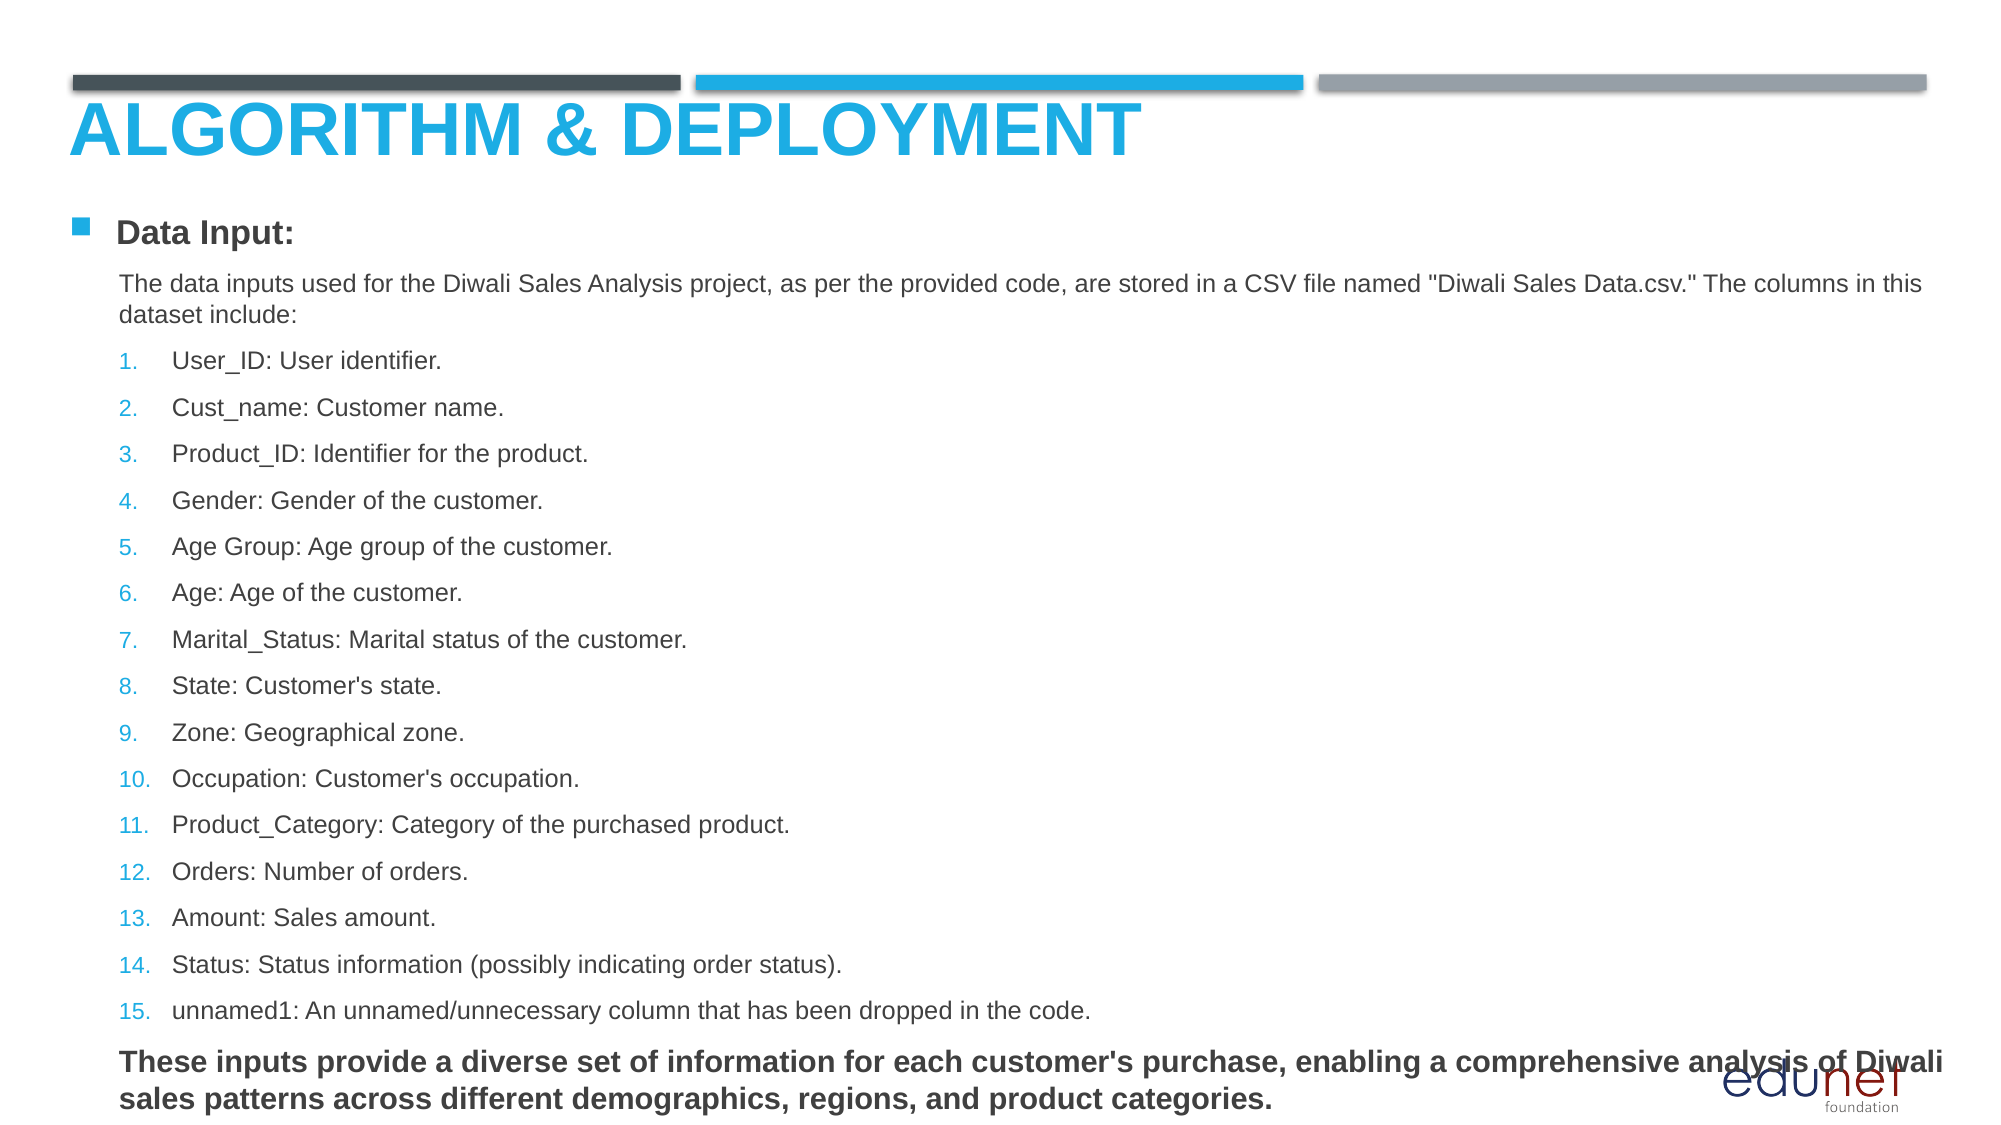

# Algorithm & Deployment
Data Input:
The data inputs used for the Diwali Sales Analysis project, as per the provided code, are stored in a CSV file named "Diwali Sales Data.csv." The columns in this dataset include:
User_ID: User identifier.
Cust_name: Customer name.
Product_ID: Identifier for the product.
Gender: Gender of the customer.
Age Group: Age group of the customer.
Age: Age of the customer.
Marital_Status: Marital status of the customer.
State: Customer's state.
Zone: Geographical zone.
Occupation: Customer's occupation.
Product_Category: Category of the purchased product.
Orders: Number of orders.
Amount: Sales amount.
Status: Status information (possibly indicating order status).
unnamed1: An unnamed/unnecessary column that has been dropped in the code.
These inputs provide a diverse set of information for each customer's purchase, enabling a comprehensive analysis of Diwali sales patterns across different demographics, regions, and product categories.